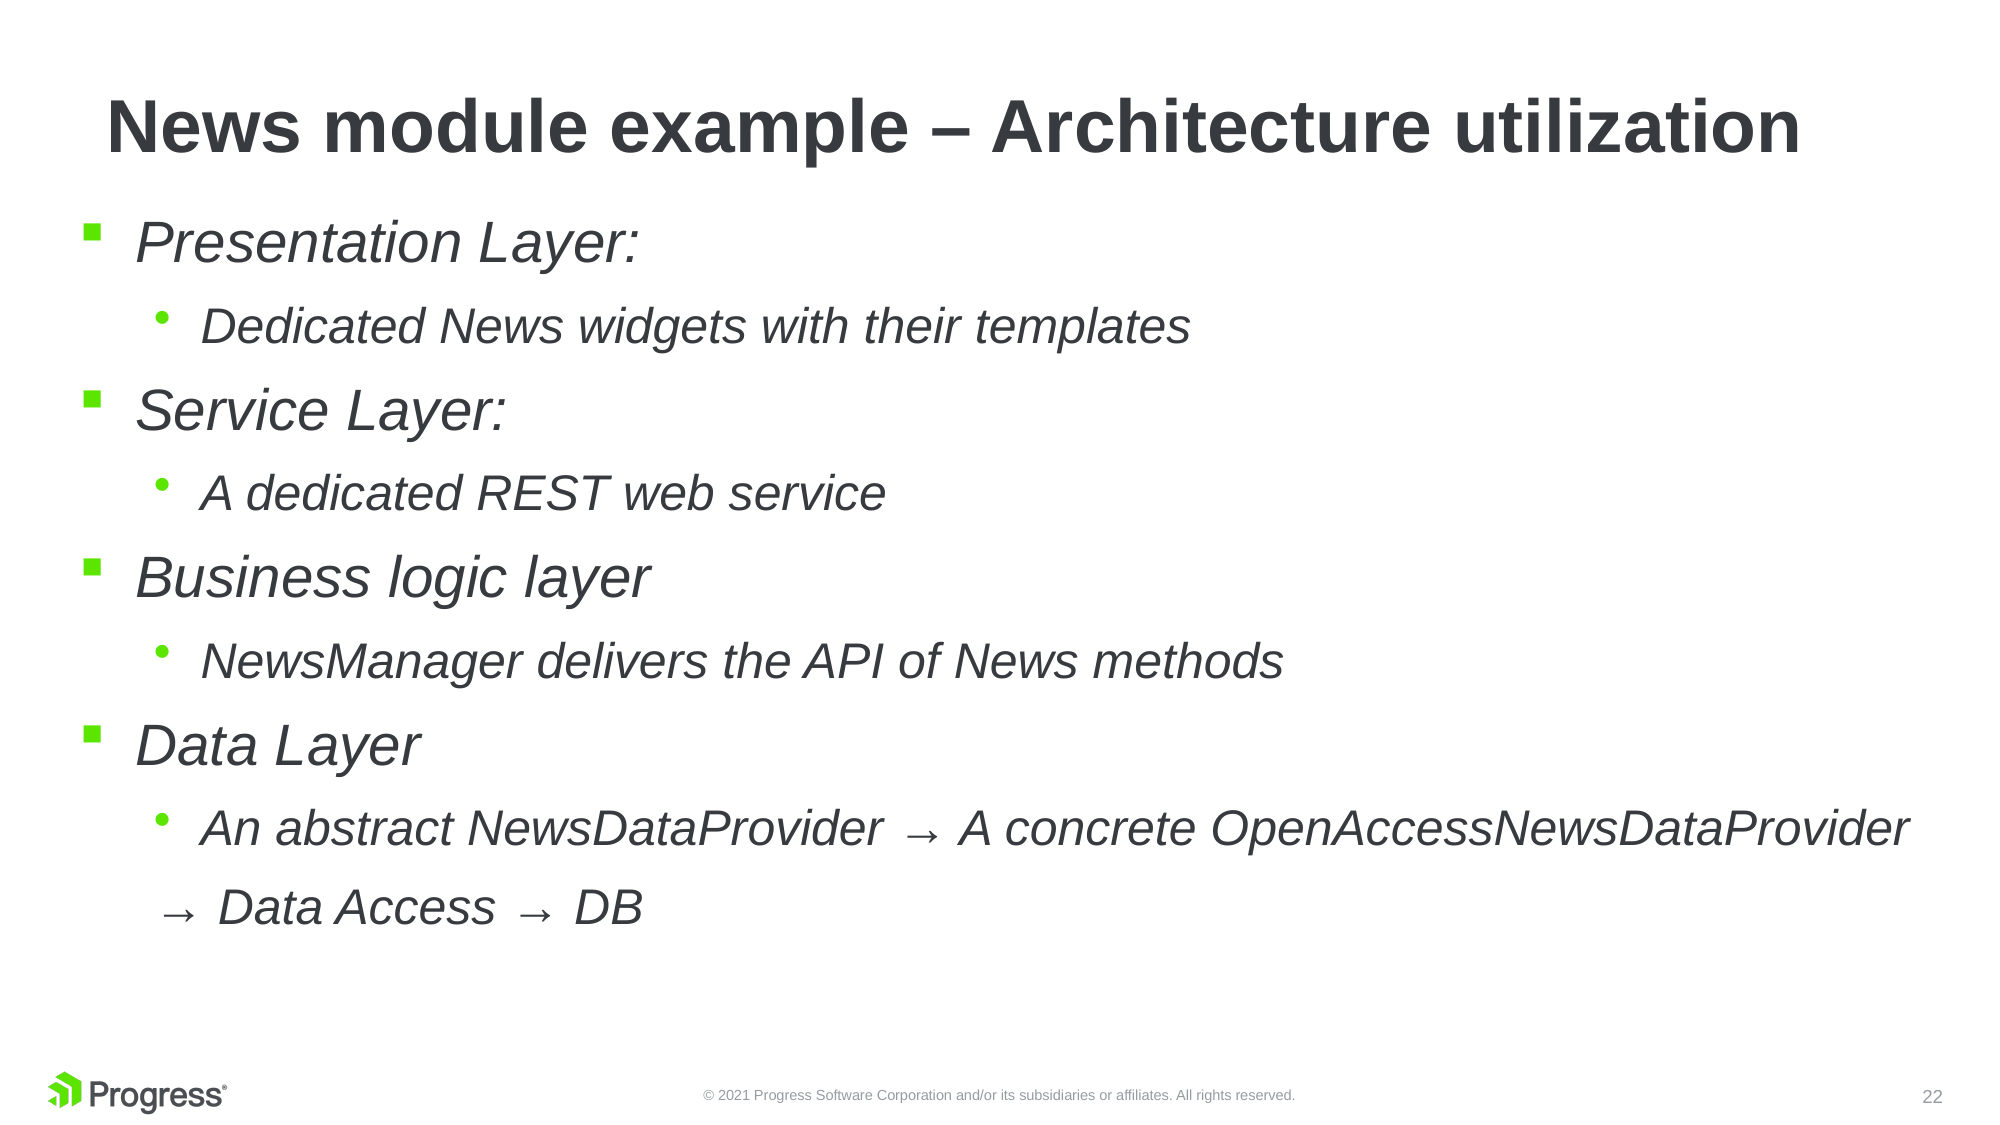

# News module example – Architecture utilization
Presentation Layer:
Dedicated News widgets with their templates
Service Layer:
A dedicated REST web service
Business logic layer
NewsManager delivers the API of News methods
Data Layer
An abstract NewsDataProvider → A concrete OpenAccessNewsDataProvider
→ Data Access → DB